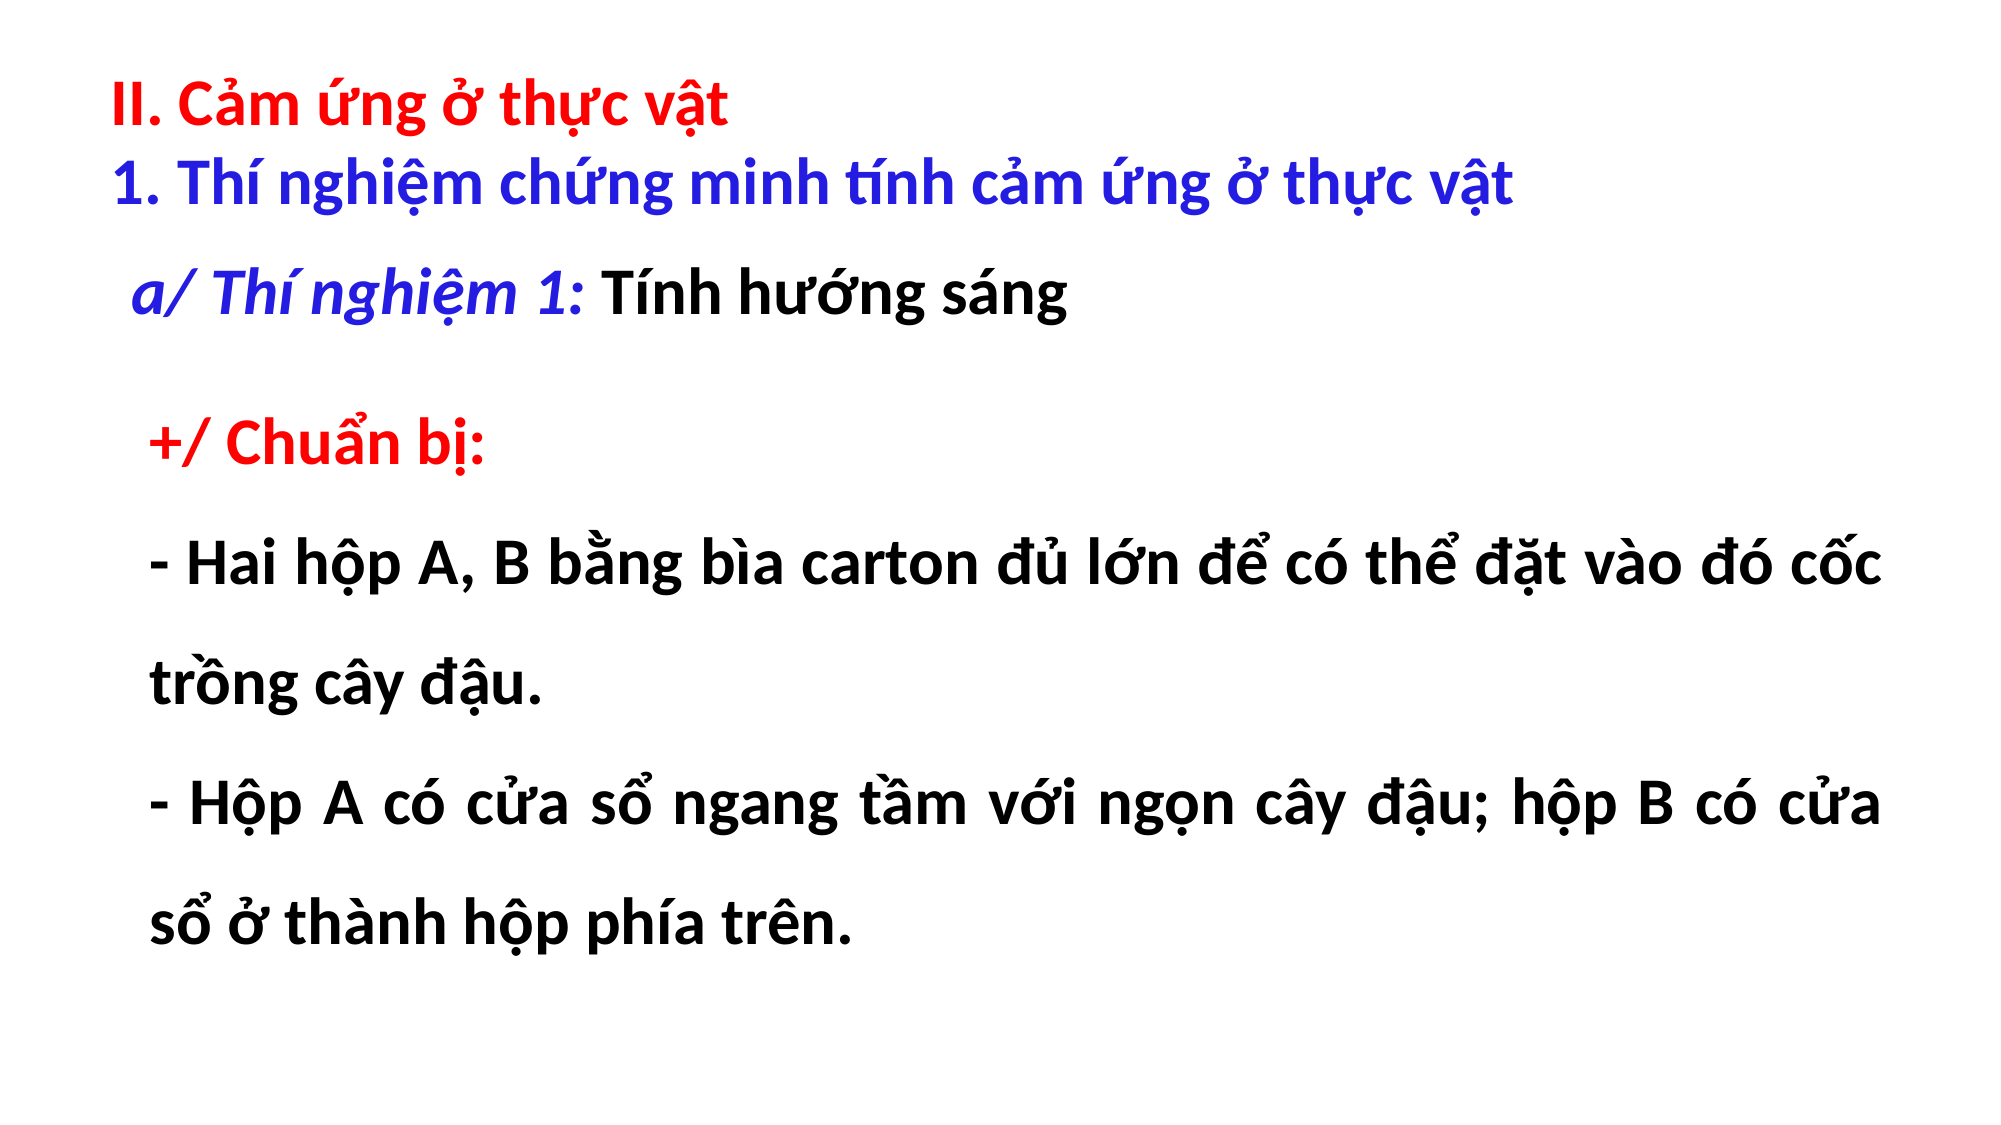

II. Cảm ứng ở thực vật
1. Thí nghiệm chứng minh tính cảm ứng ở thực vật
a/ Thí nghiệm 1: Tính hướng sáng
+/ Chuẩn bị:
- Hai hộp A, B bằng bìa carton đủ lớn để có thể đặt vào đó cốc trồng cây đậu.
- Hộp A có cửa sổ ngang tầm với ngọn cây đậu; hộp B có cửa sổ ở thành hộp phía trên.